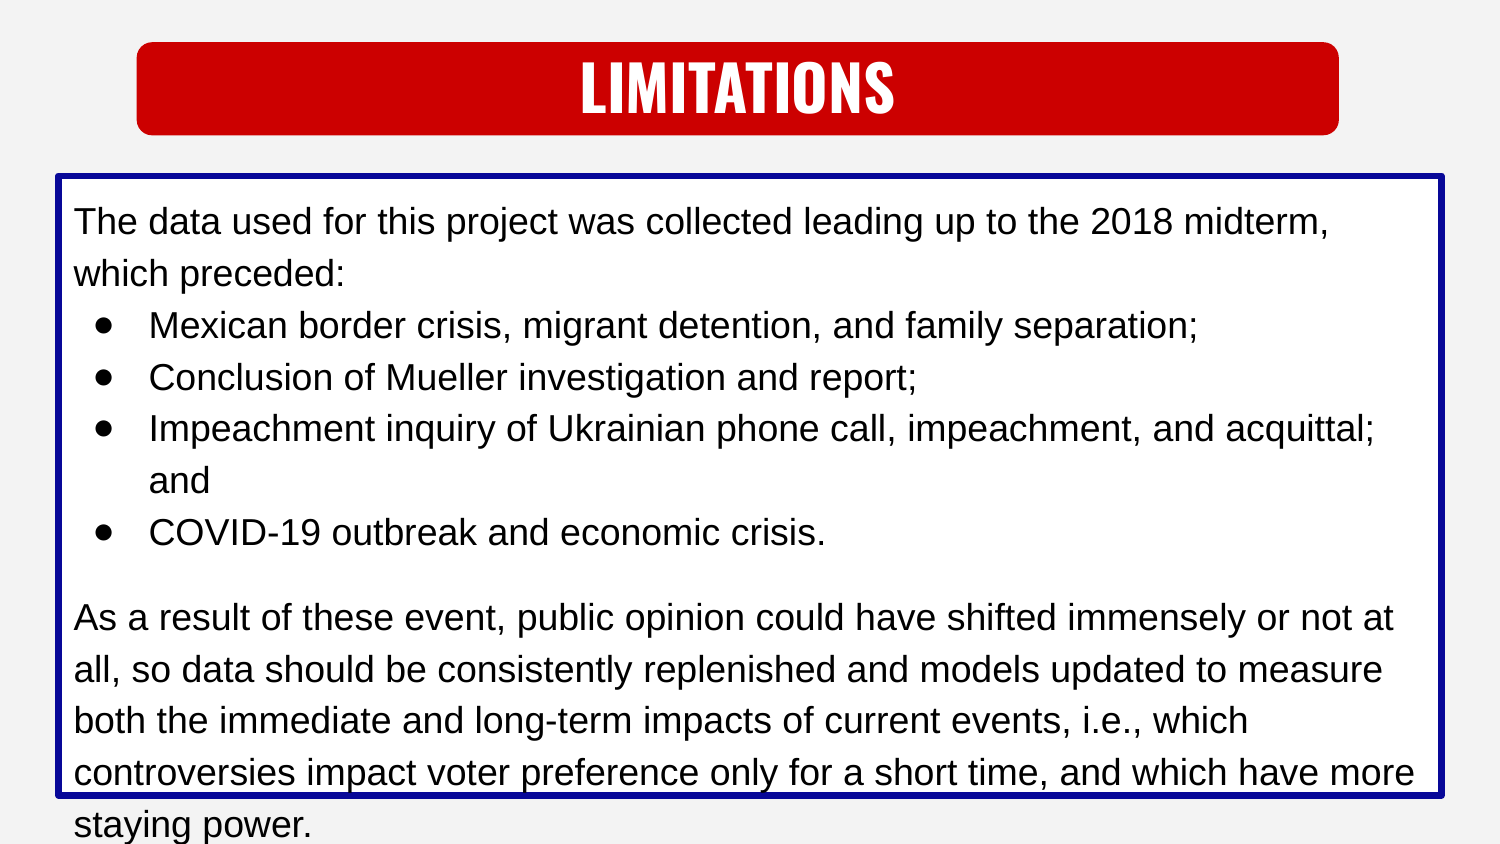

LIMITATIONS
The data used for this project was collected leading up to the 2018 midterm, which preceded:
Mexican border crisis, migrant detention, and family separation;
Conclusion of Mueller investigation and report;
Impeachment inquiry of Ukrainian phone call, impeachment, and acquittal; and
COVID-19 outbreak and economic crisis.
As a result of these event, public opinion could have shifted immensely or not at all, so data should be consistently replenished and models updated to measure both the immediate and long-term impacts of current events, i.e., which controversies impact voter preference only for a short time, and which have more staying power.